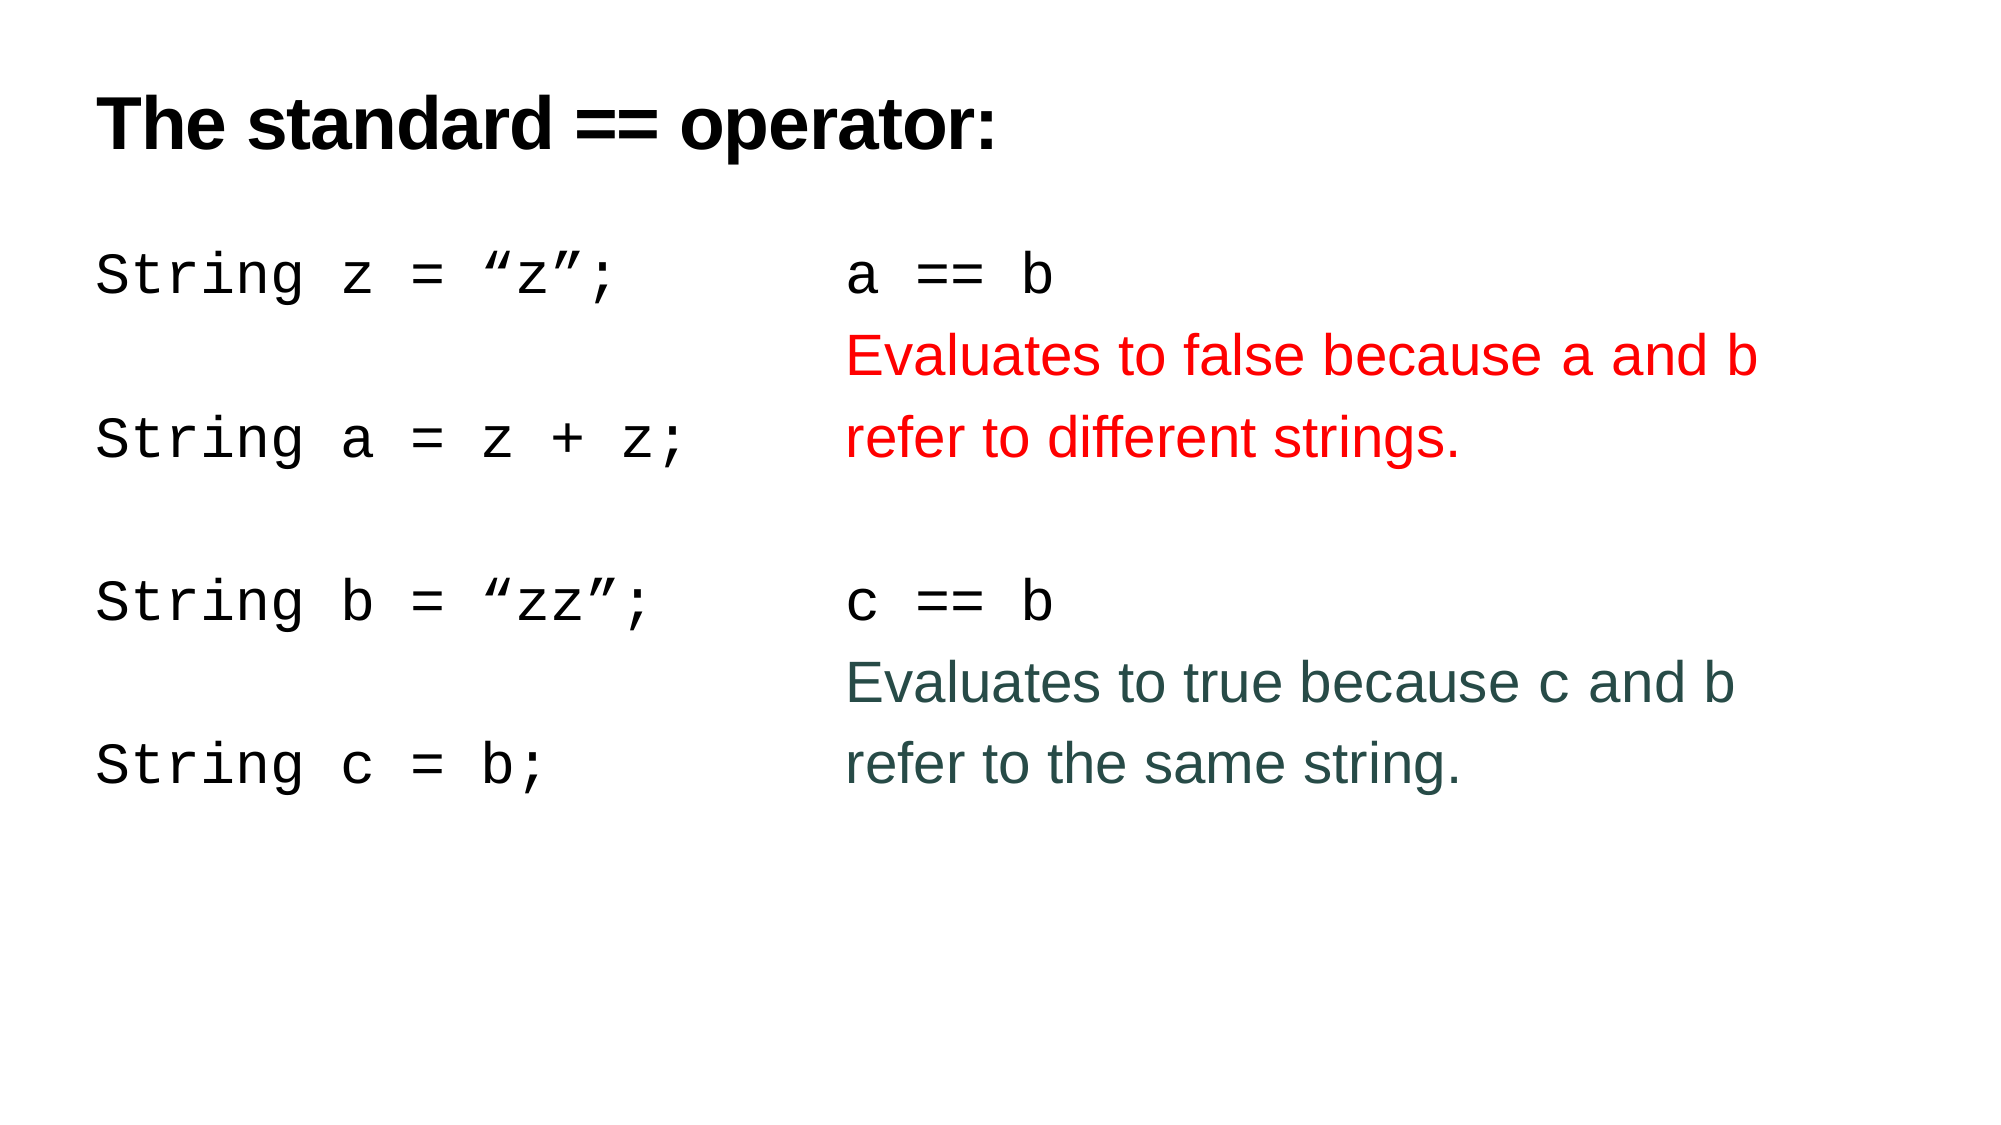

# The standard == operator:
String z = “z”;		a == b
					Evaluates to false because a and b
String a = z + z;		refer to different strings.

String b = “zz”;		c == b
					Evaluates to true because c and b
String c = b;		refer to the same string.